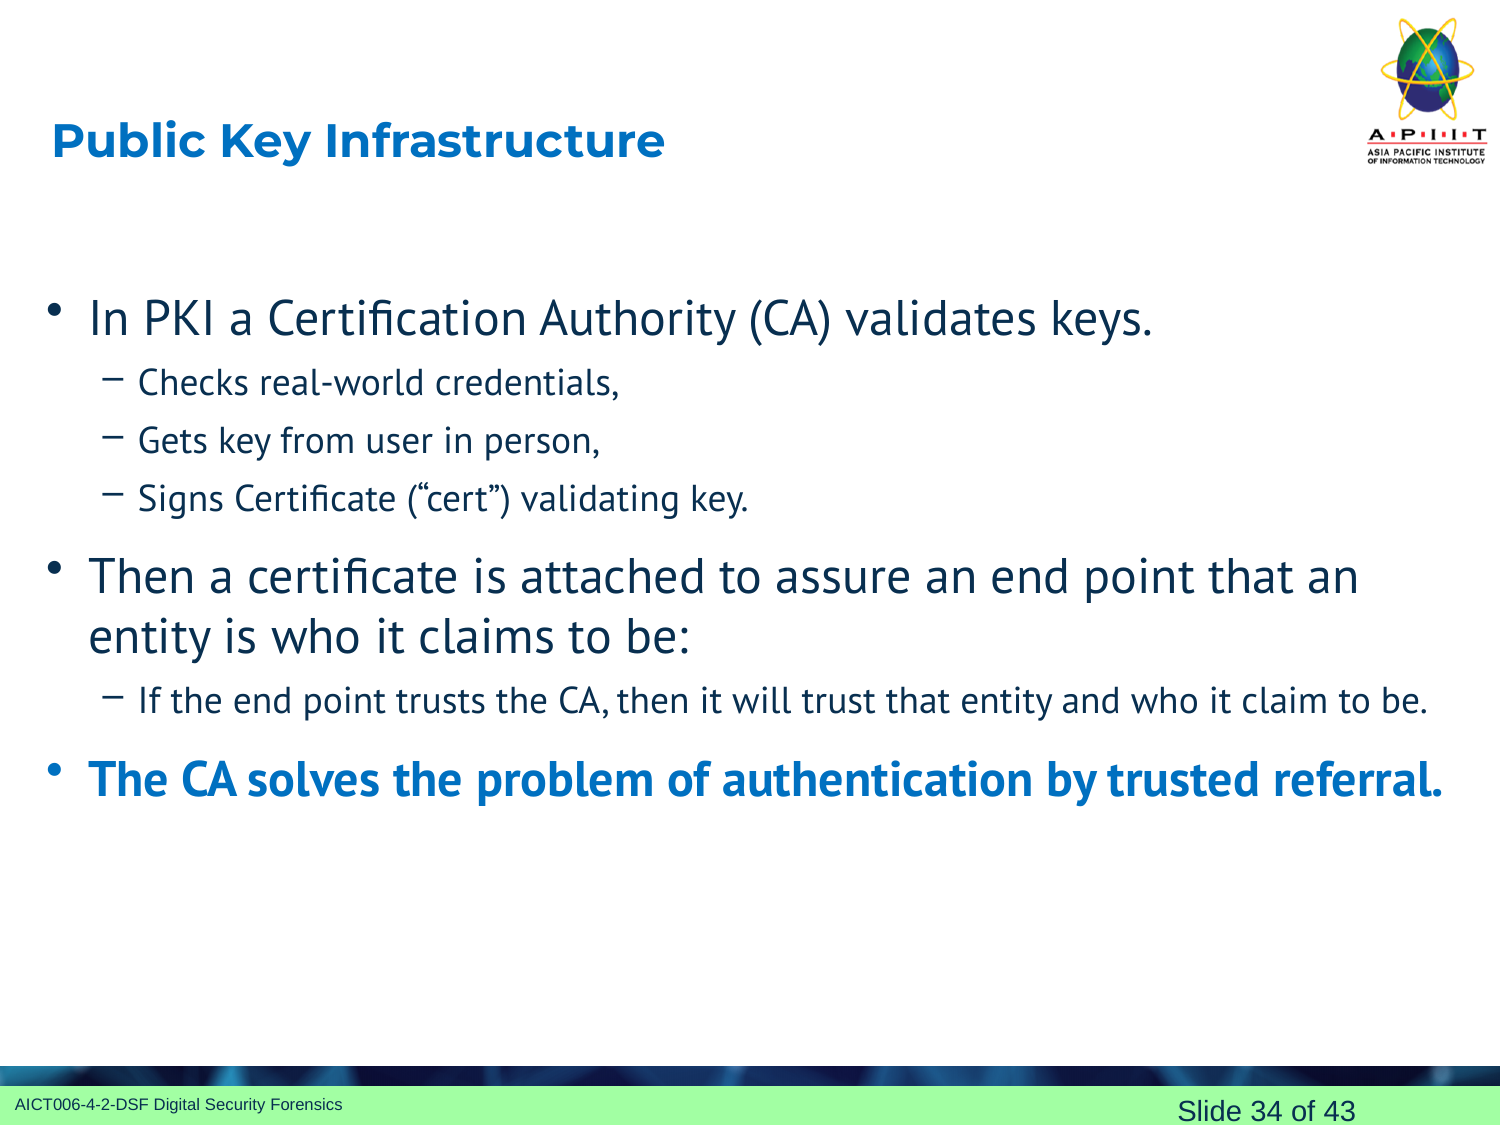

# Public Key Infrastructure
In PKI a Certification Authority (CA) validates keys.
Checks real-world credentials,
Gets key from user in person,
Signs Certificate (“cert”) validating key.
Then a certificate is attached to assure an end point that an entity is who it claims to be:
If the end point trusts the CA, then it will trust that entity and who it claim to be.
The CA solves the problem of authentication by trusted referral.

Slide 34 of 43